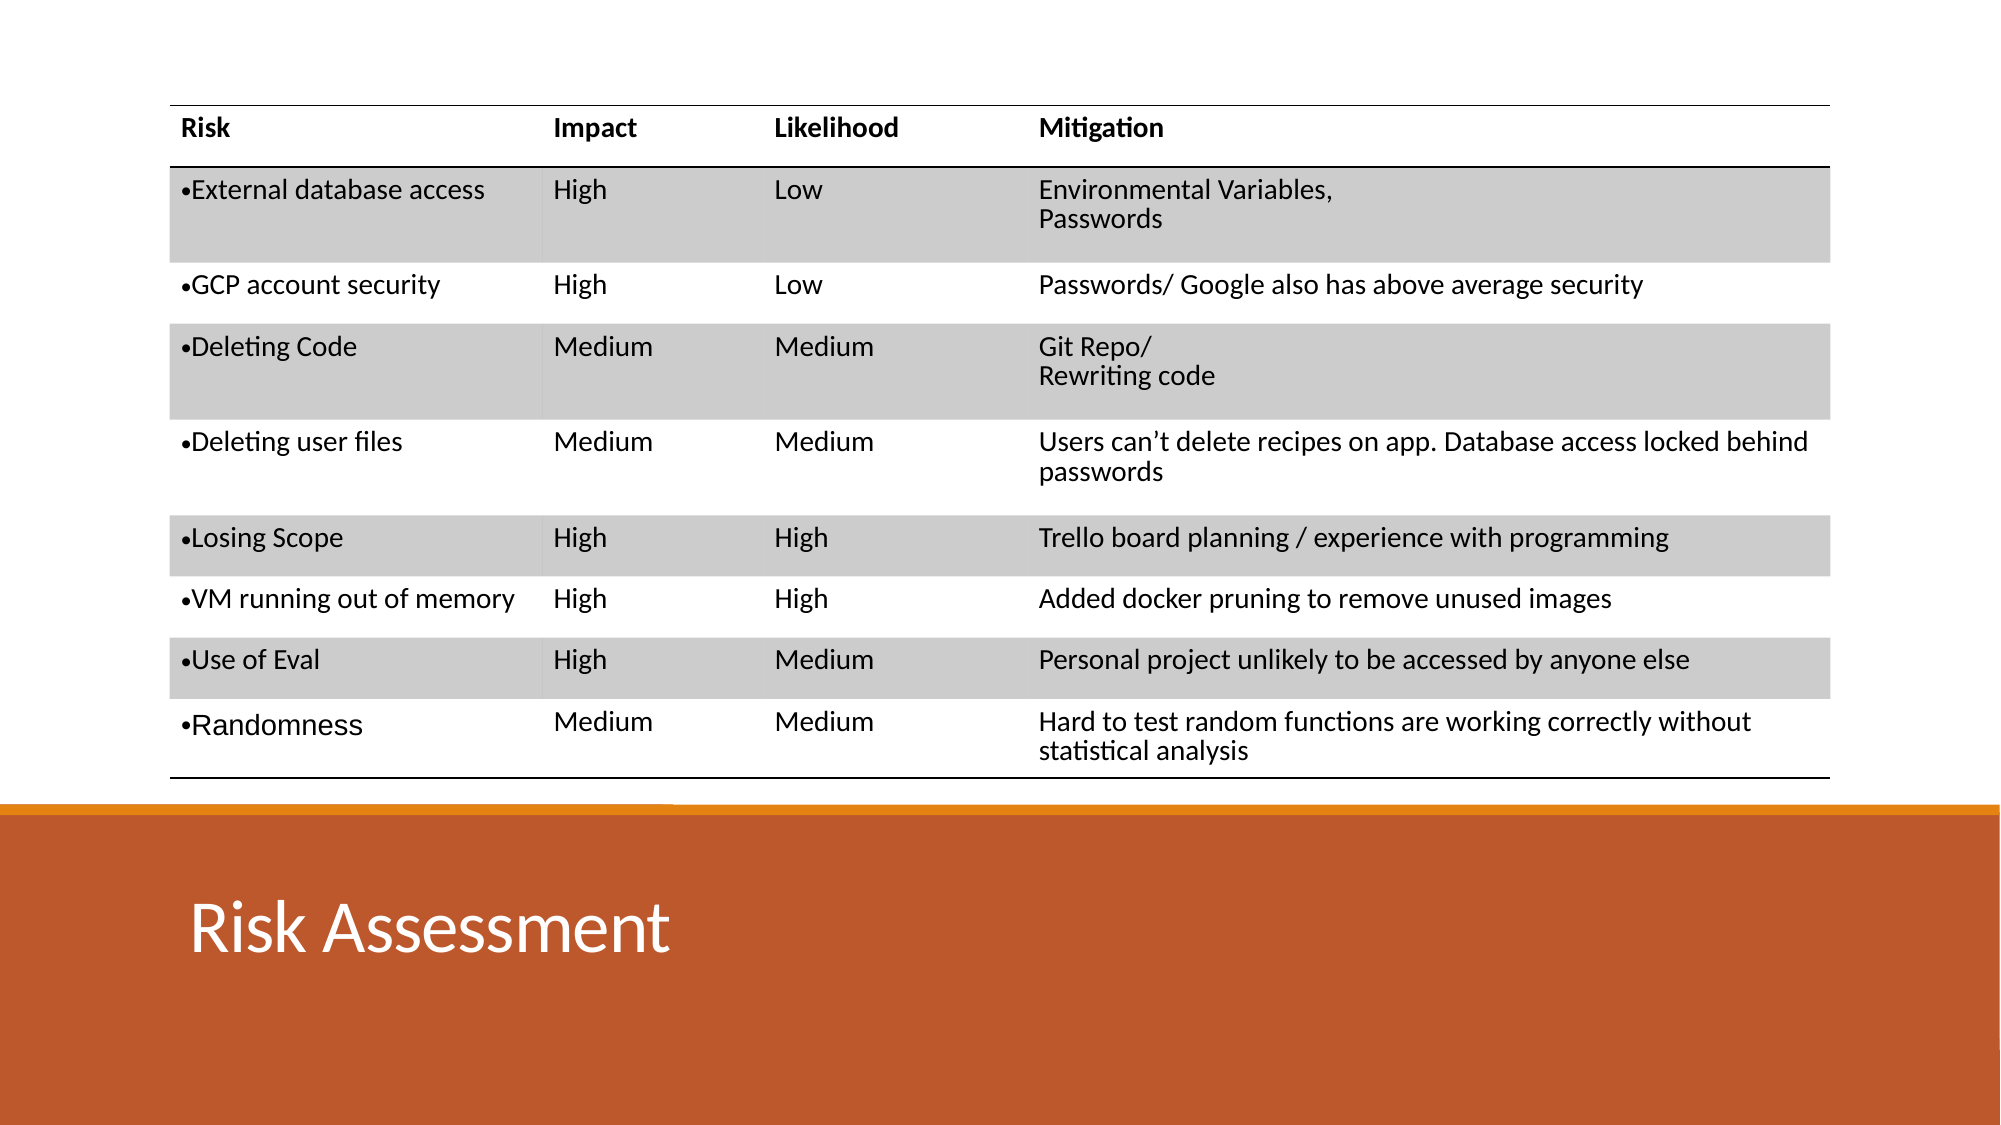

| Risk | Impact | Likelihood | Mitigation |
| --- | --- | --- | --- |
| External database access | High | Low | Environmental Variables, Passwords |
| GCP account security | High | Low | Passwords/ Google also has above average security |
| Deleting Code | Medium | Medium | Git Repo/ Rewriting code |
| Deleting user files | Medium | Medium | Users can’t delete recipes on app. Database access locked behind passwords |
| Losing Scope | High | High | Trello board planning / experience with programming |
| VM running out of memory | High | High | Added docker pruning to remove unused images |
| Use of Eval | High | Medium | Personal project unlikely to be accessed by anyone else |
| Randomness | Medium | Medium | Hard to test random functions are working correctly without statistical analysis |

# Risk Assessment